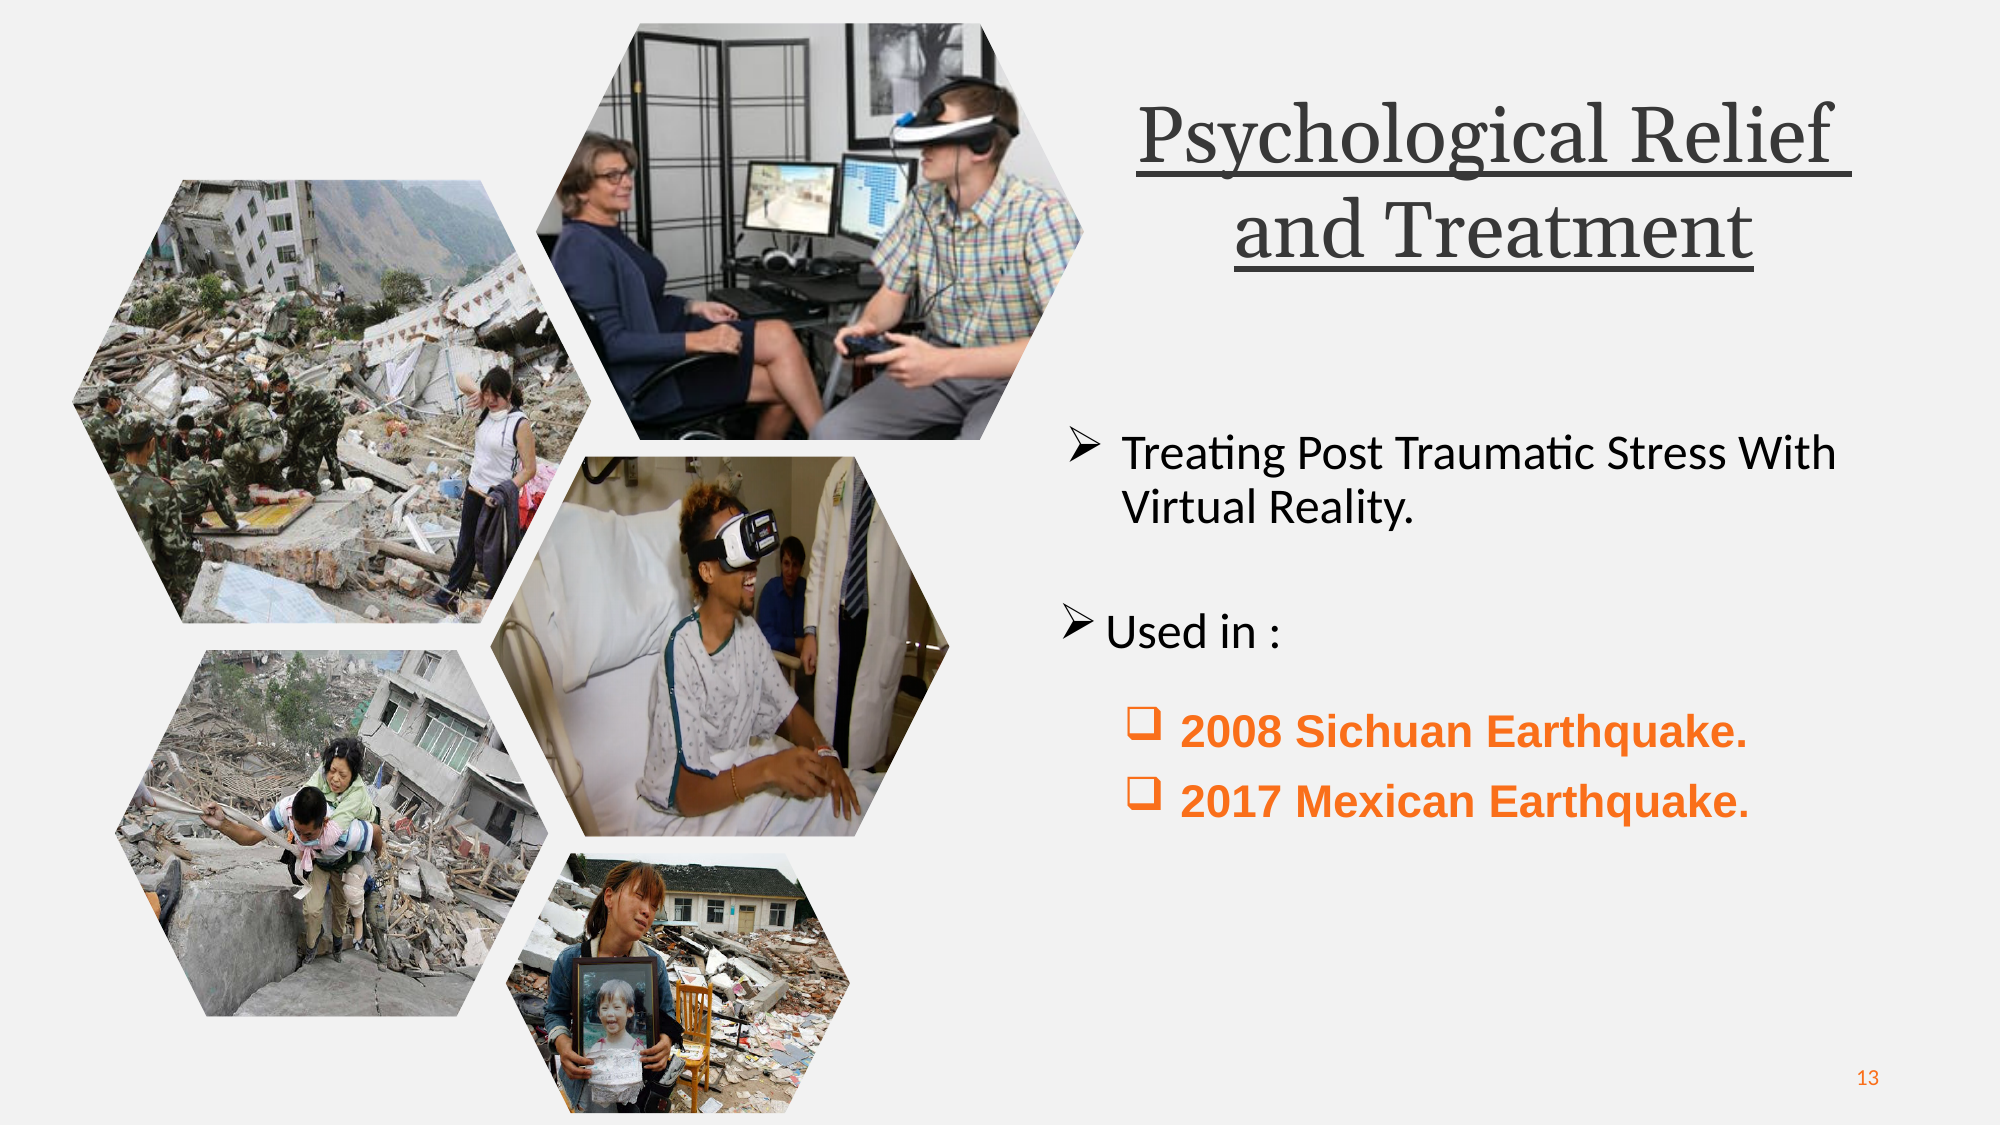

Psychological Relief
and Treatment

# Treating Post Traumatic Stress With Virtual Reality.

Used in :

2008 Sichuan Earthquake.
2017 Mexican Earthquake.